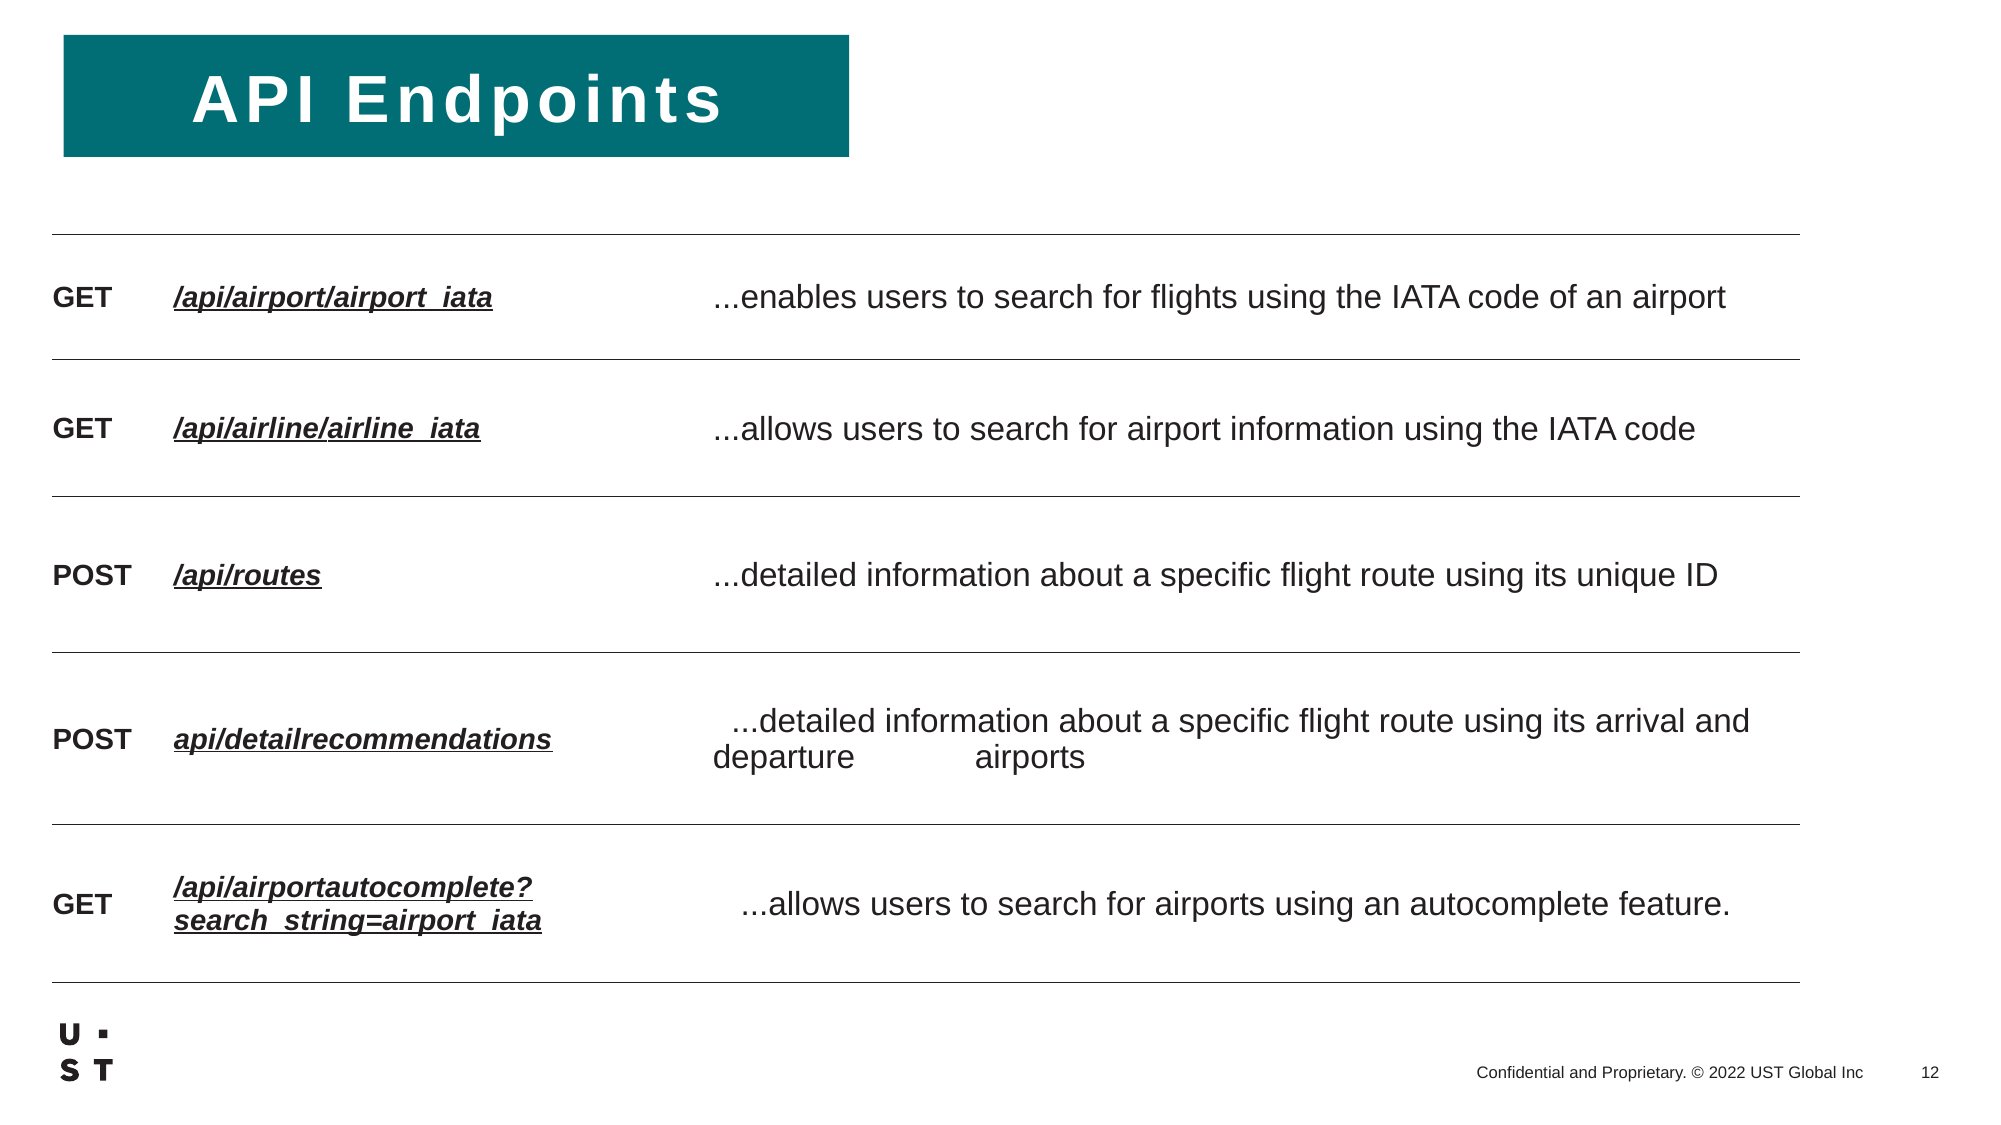

API Endpoints

| GET | /api/airport/airport\_iata | ...enables users to search for flights using the IATA code of an airport |
| --- | --- | --- |
| GET | /api/airline/airline\_iata | ...allows users to search for airport information using the IATA code |
| POST | /api/routes | ...detailed information about a specific flight route using its unique ID |
| POST | api/detailrecommendations | ...detailed information about a specific flight route using its arrival and departure airports |
| GET | /api/airportautocomplete?search\_string=airport\_iata | ...allows users to search for airports using an autocomplete feature. |
|  |  |  |